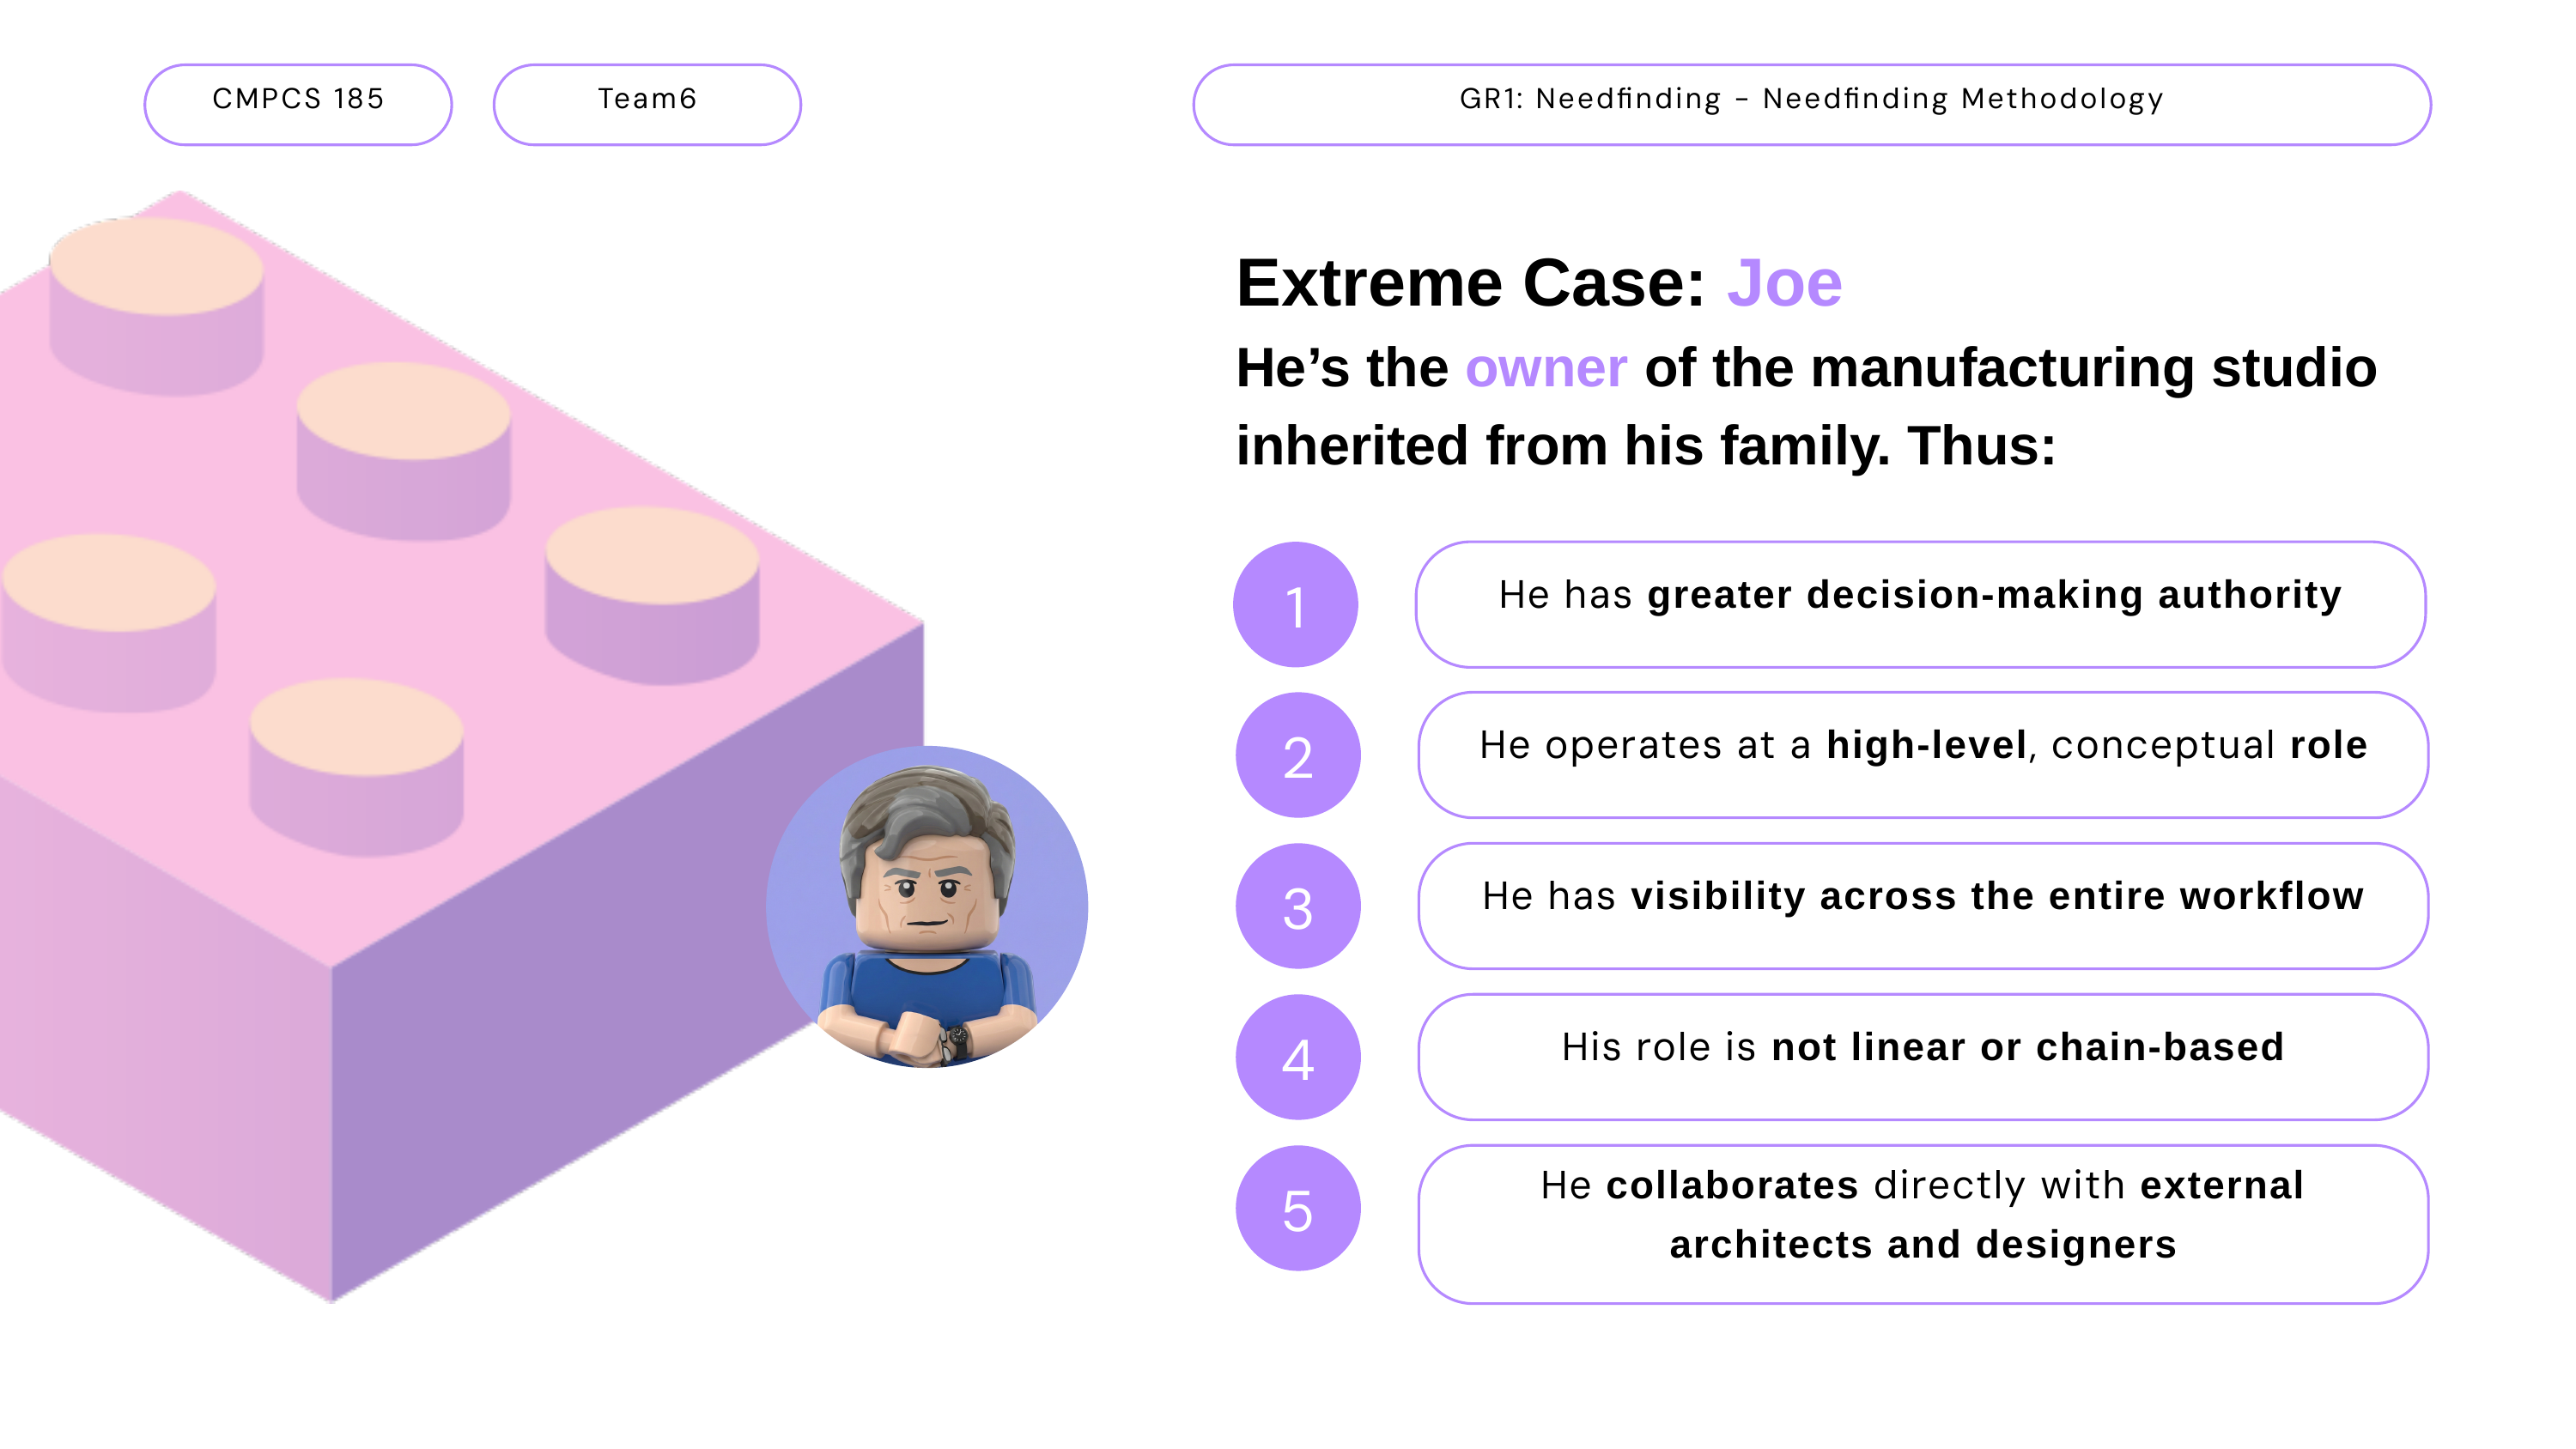

CMPCS 185

Team6

GR1: Needfinding - Needfinding Methodology

Extreme Case: Joe
He’s the owner of the manufacturing studio inherited from his family. Thus:

1

He has greater decision-making authority

2

He operates at a high-level, conceptual role

3

He has visibility across the entire workflow

4

His role is not linear or chain-based

5

He collaborates directly with external architects and designers